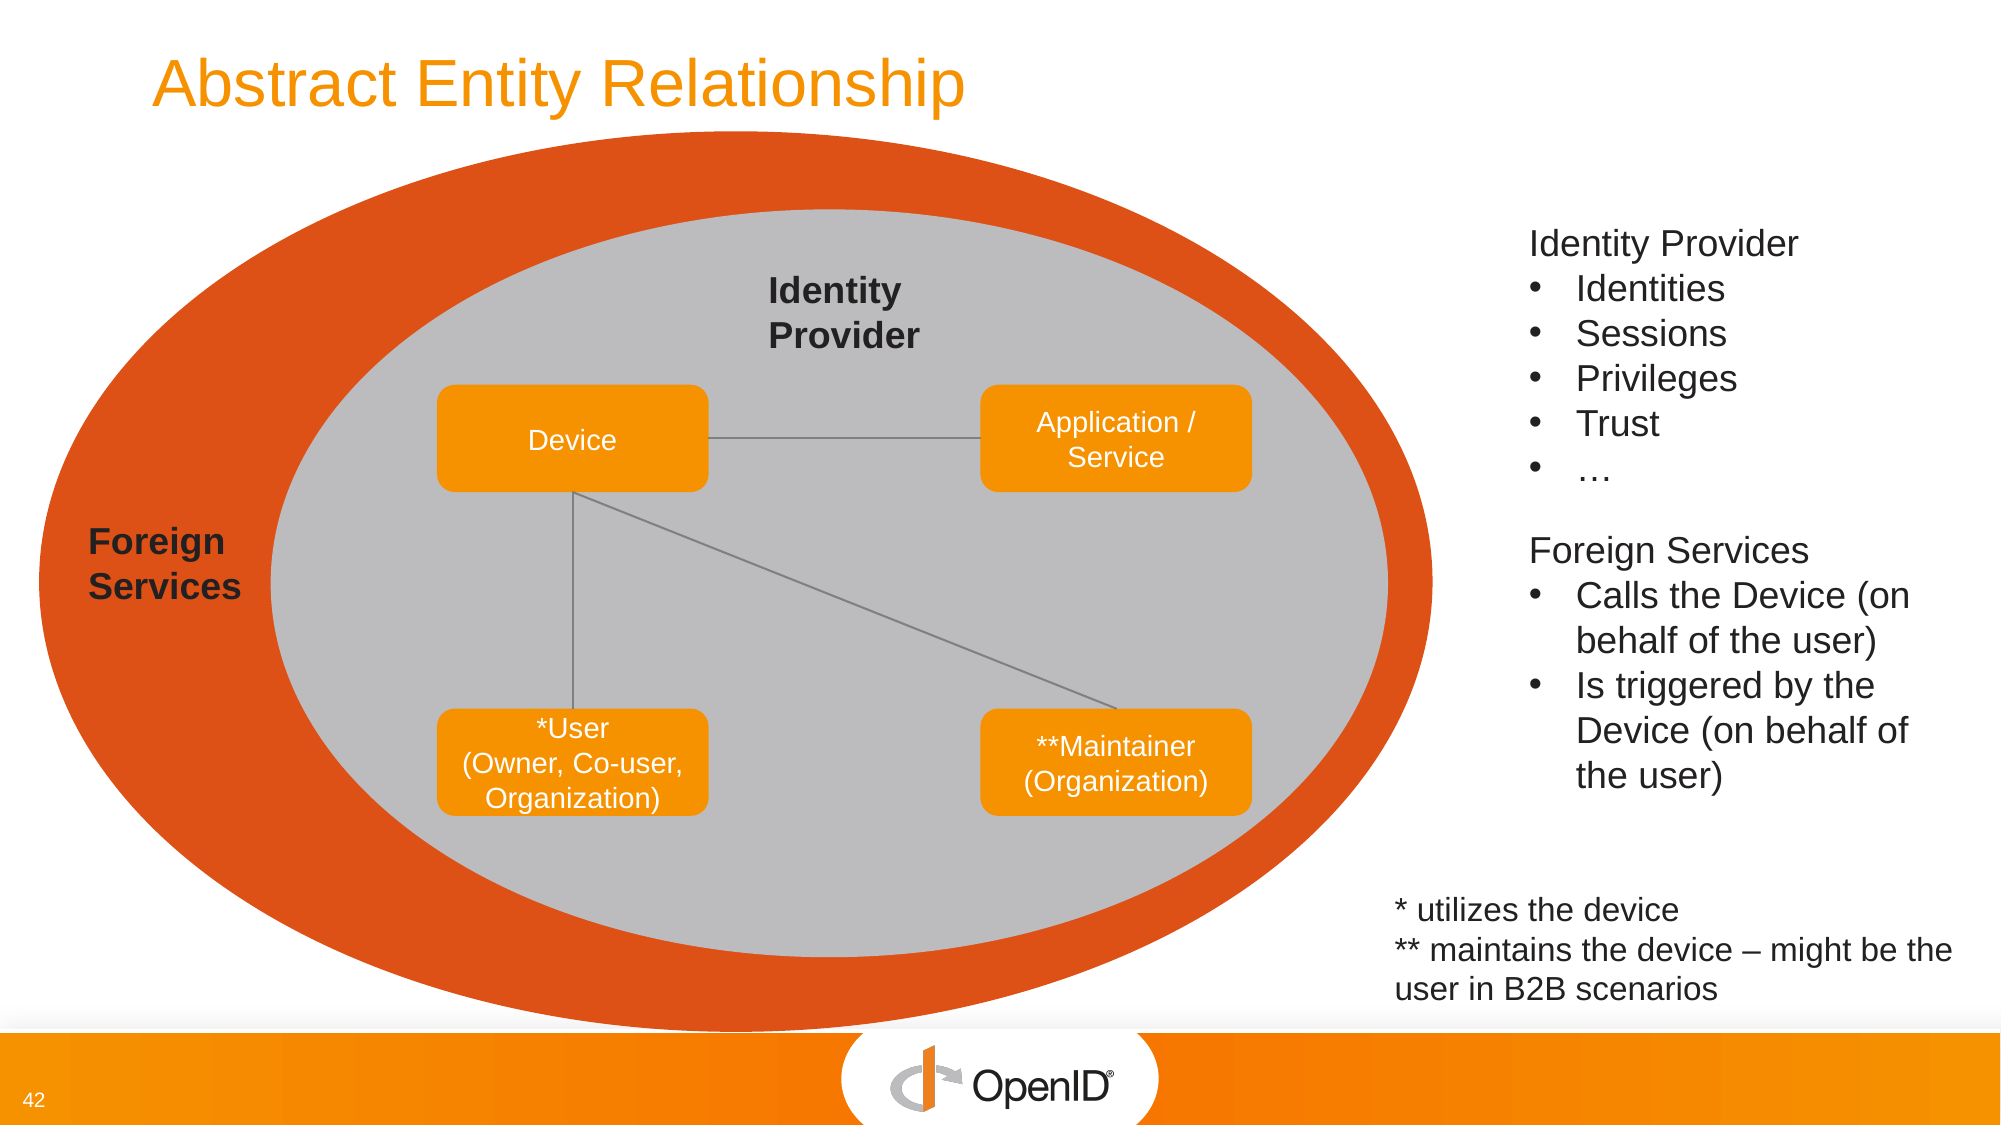

# Abstract Entity Relationship

Identity Provider
Identities
Sessions
Privileges
Trust
…
Identity
Provider
Device
Application / Service
Foreign
Services
Foreign Services
Calls the Device (on behalf of the user)
Is triggered by the Device (on behalf of the user)
*User
(Owner, Co-user, Organization)
**Maintainer
(Organization)
* utilizes the device
** maintains the device – might be the user in B2B scenarios